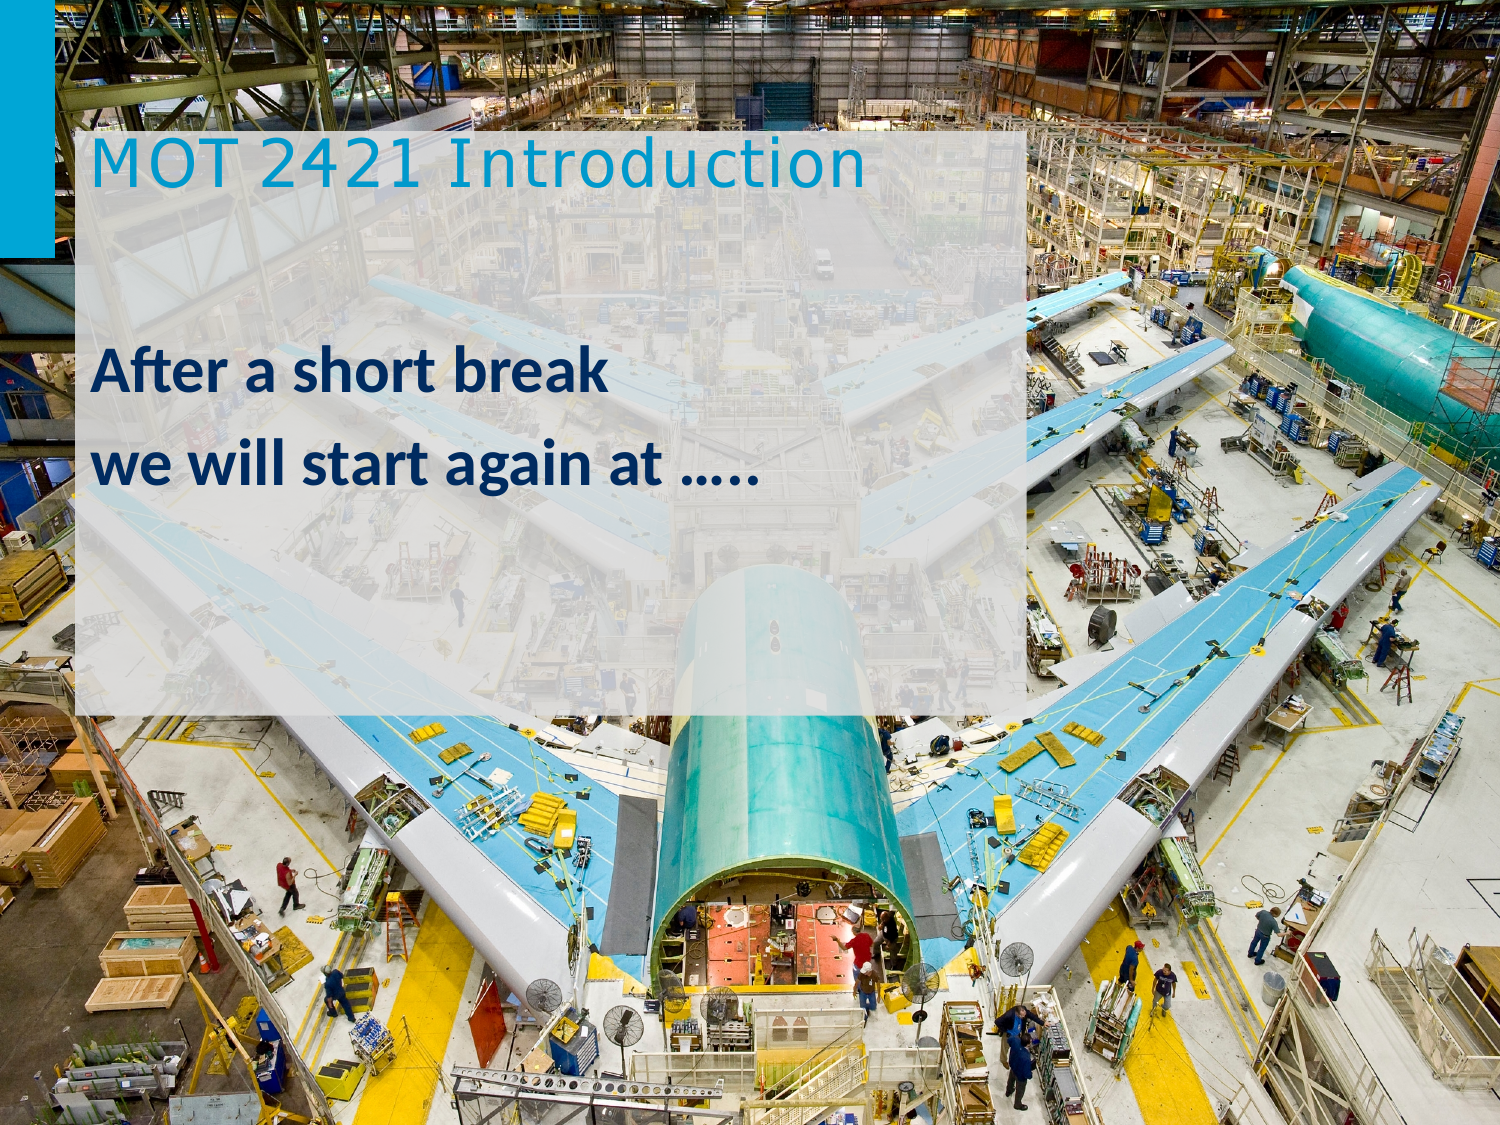

# MOT 2421 Introduction

After a short break
we will start again at …..